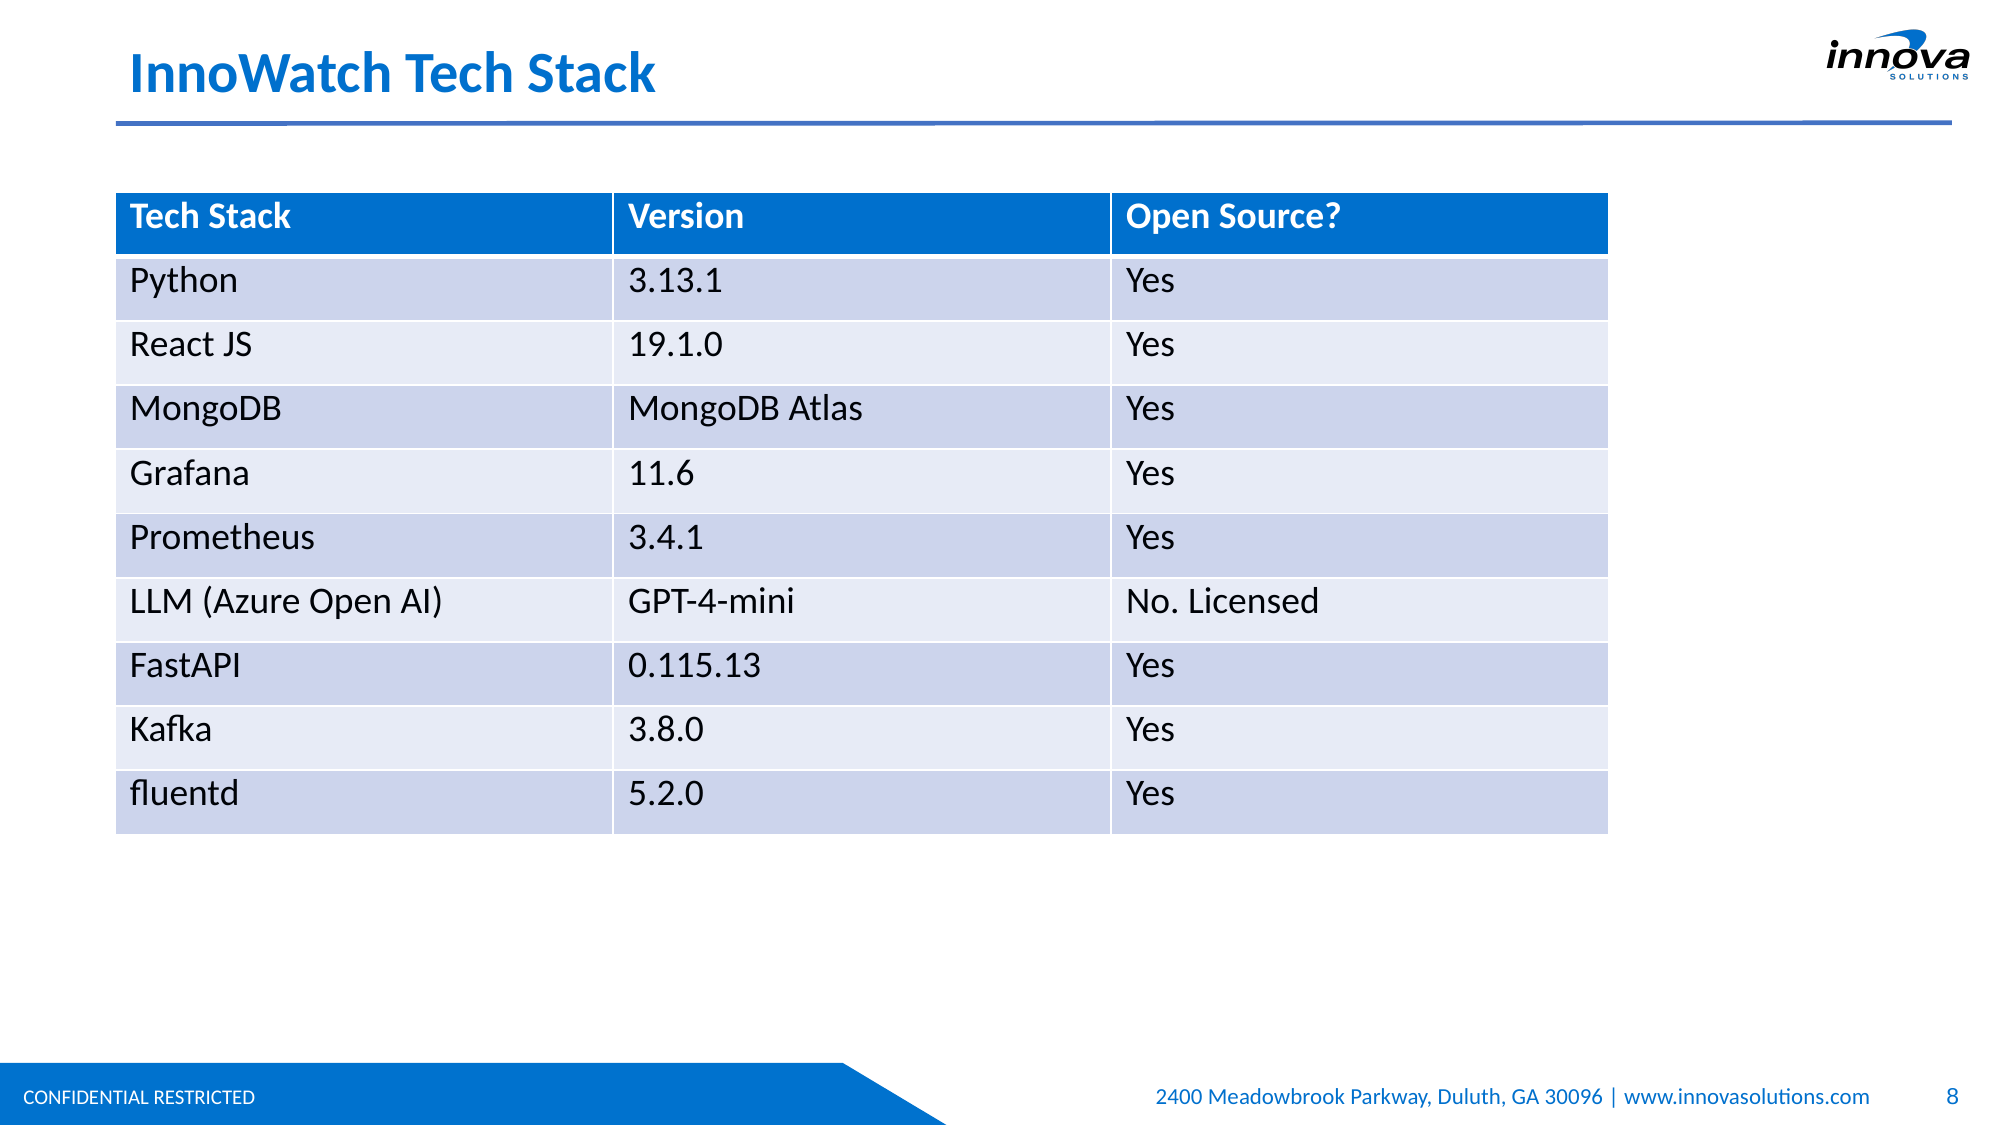

InnoWatch Tech Stack
| Tech Stack | Version | Open Source? |
| --- | --- | --- |
| Python | 3.13.1 | Yes |
| React JS | 19.1.0 | Yes |
| MongoDB | MongoDB Atlas | Yes |
| Grafana | 11.6 | Yes |
| Prometheus | 3.4.1 | Yes |
| LLM (Azure Open AI) | GPT-4-mini | No. Licensed |
| FastAPI | 0.115.13 | Yes |
| Kafka | 3.8.0 | Yes |
| fluentd | 5.2.0 | Yes |